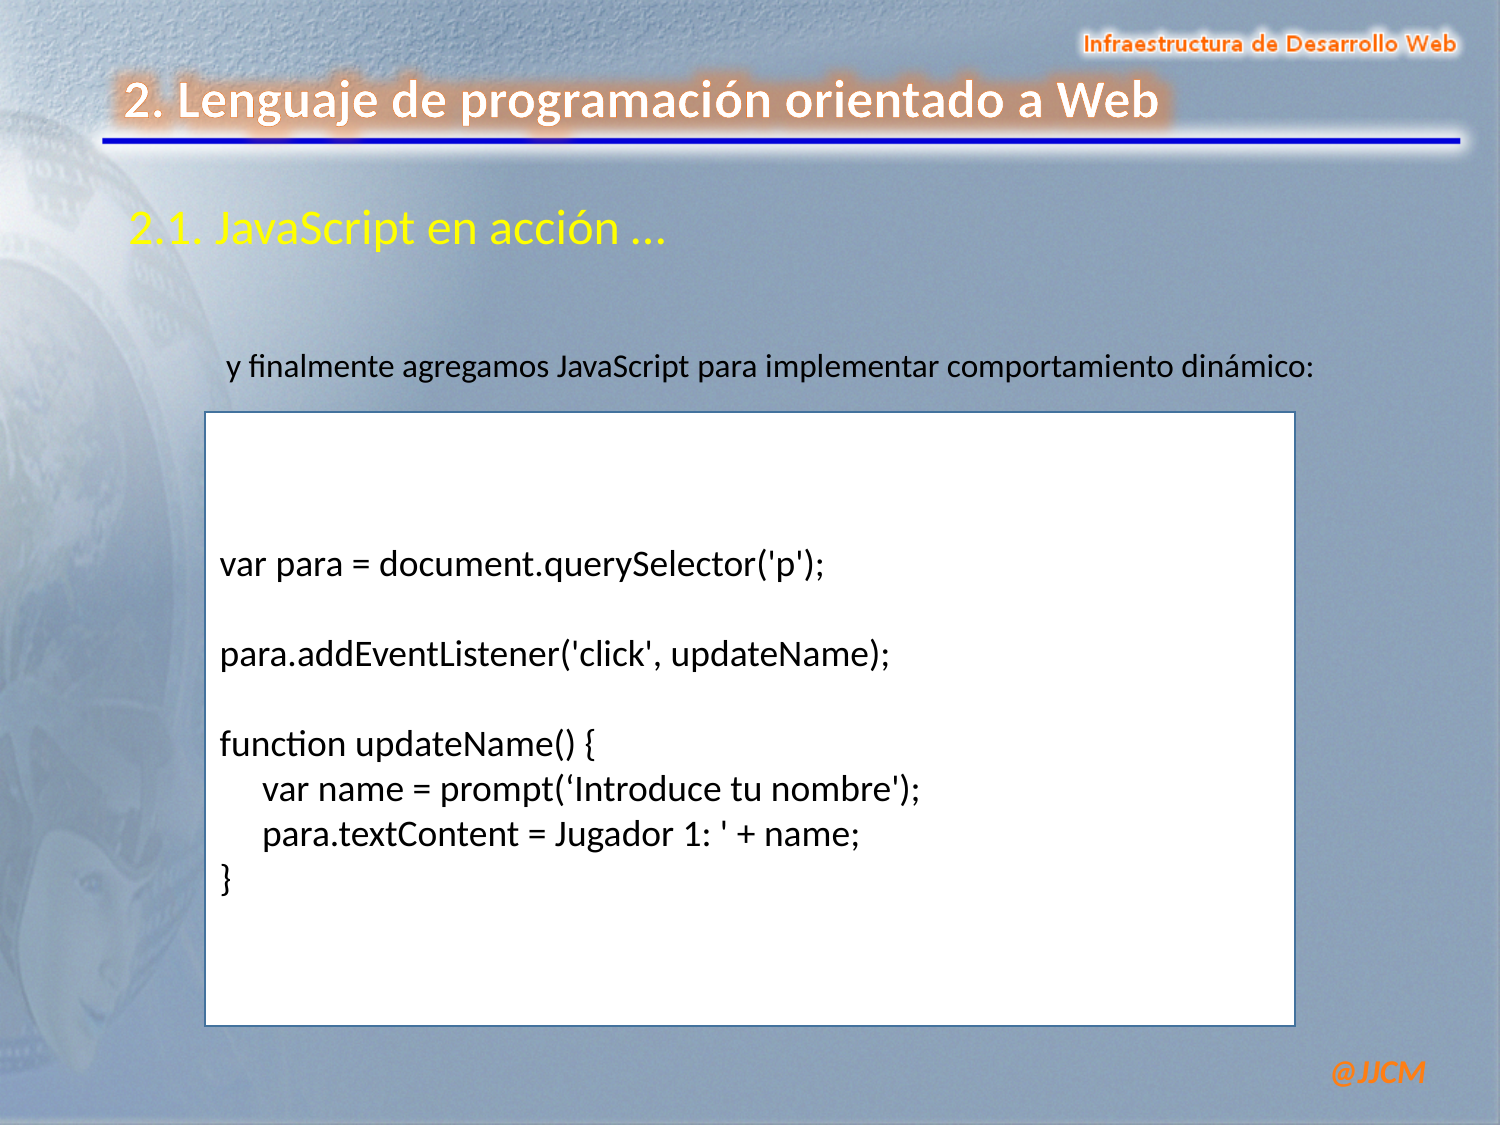

2.1. JavaScript en acción …
y finalmente agregamos JavaScript para implementar comportamiento dinámico:
var para = document.querySelector('p');

para.addEventListener('click', updateName);

function updateName() {
     var name = prompt(‘Introduce tu nombre');
     para.textContent = Jugador 1: ' + name;
}